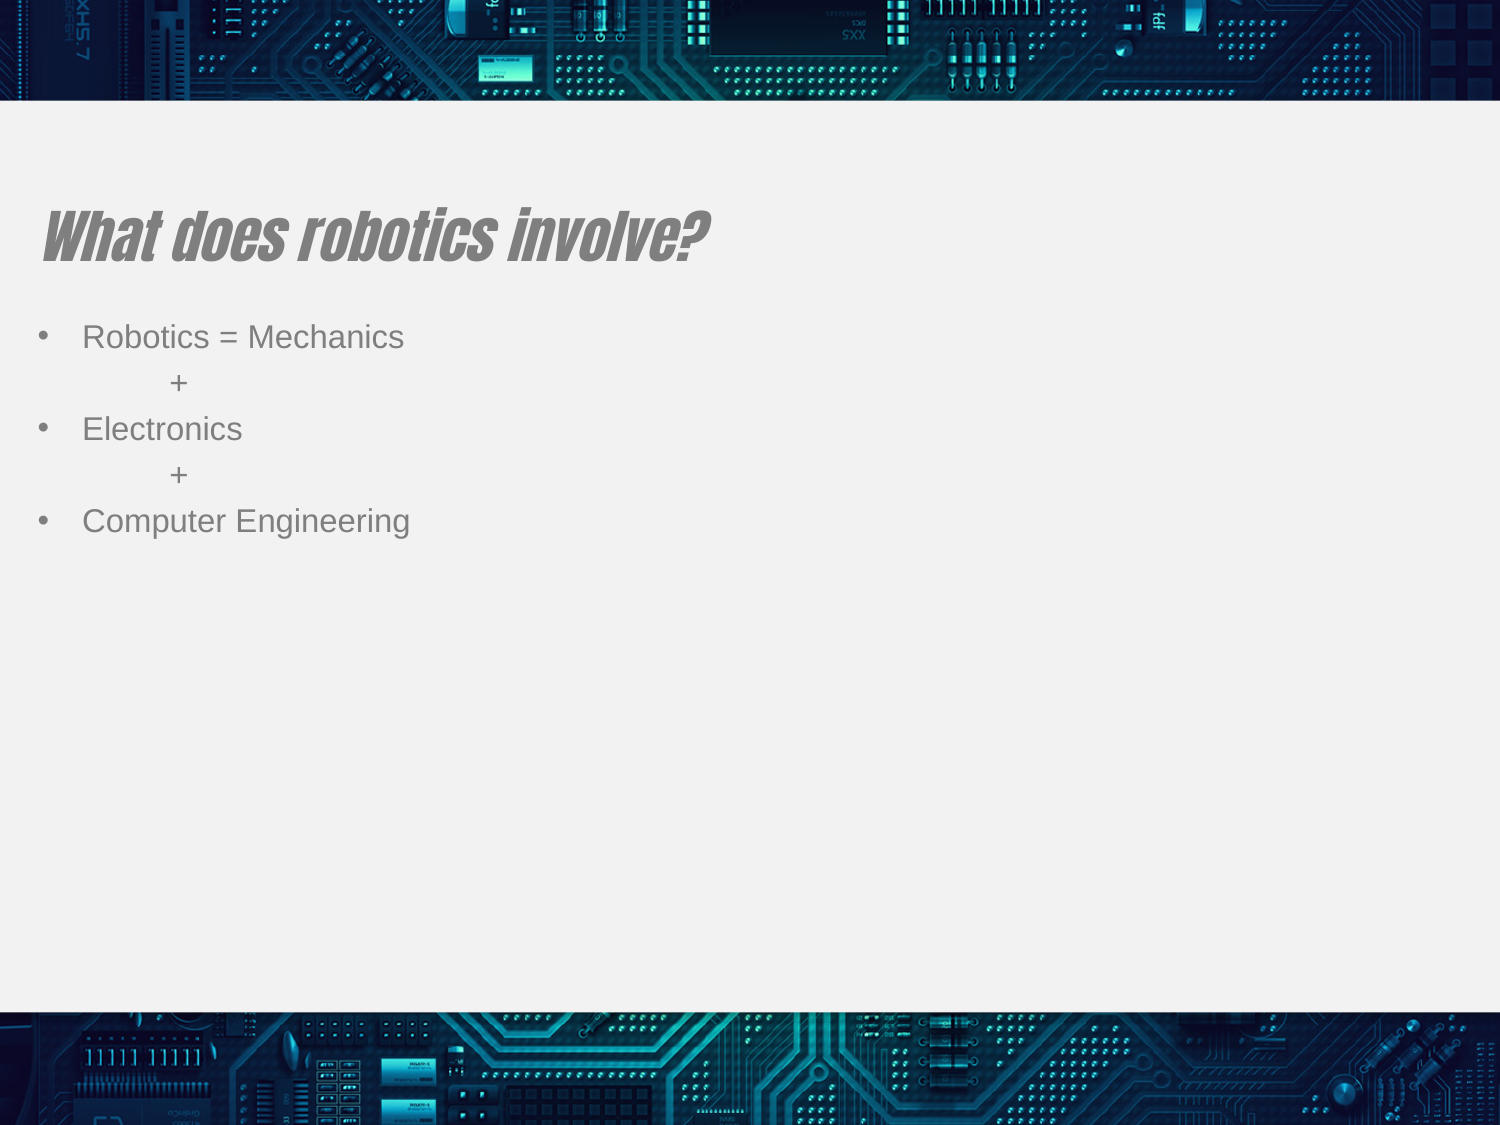

# What does robotics involve?
Robotics = Mechanics
	+
Electronics
	+
Computer Engineering